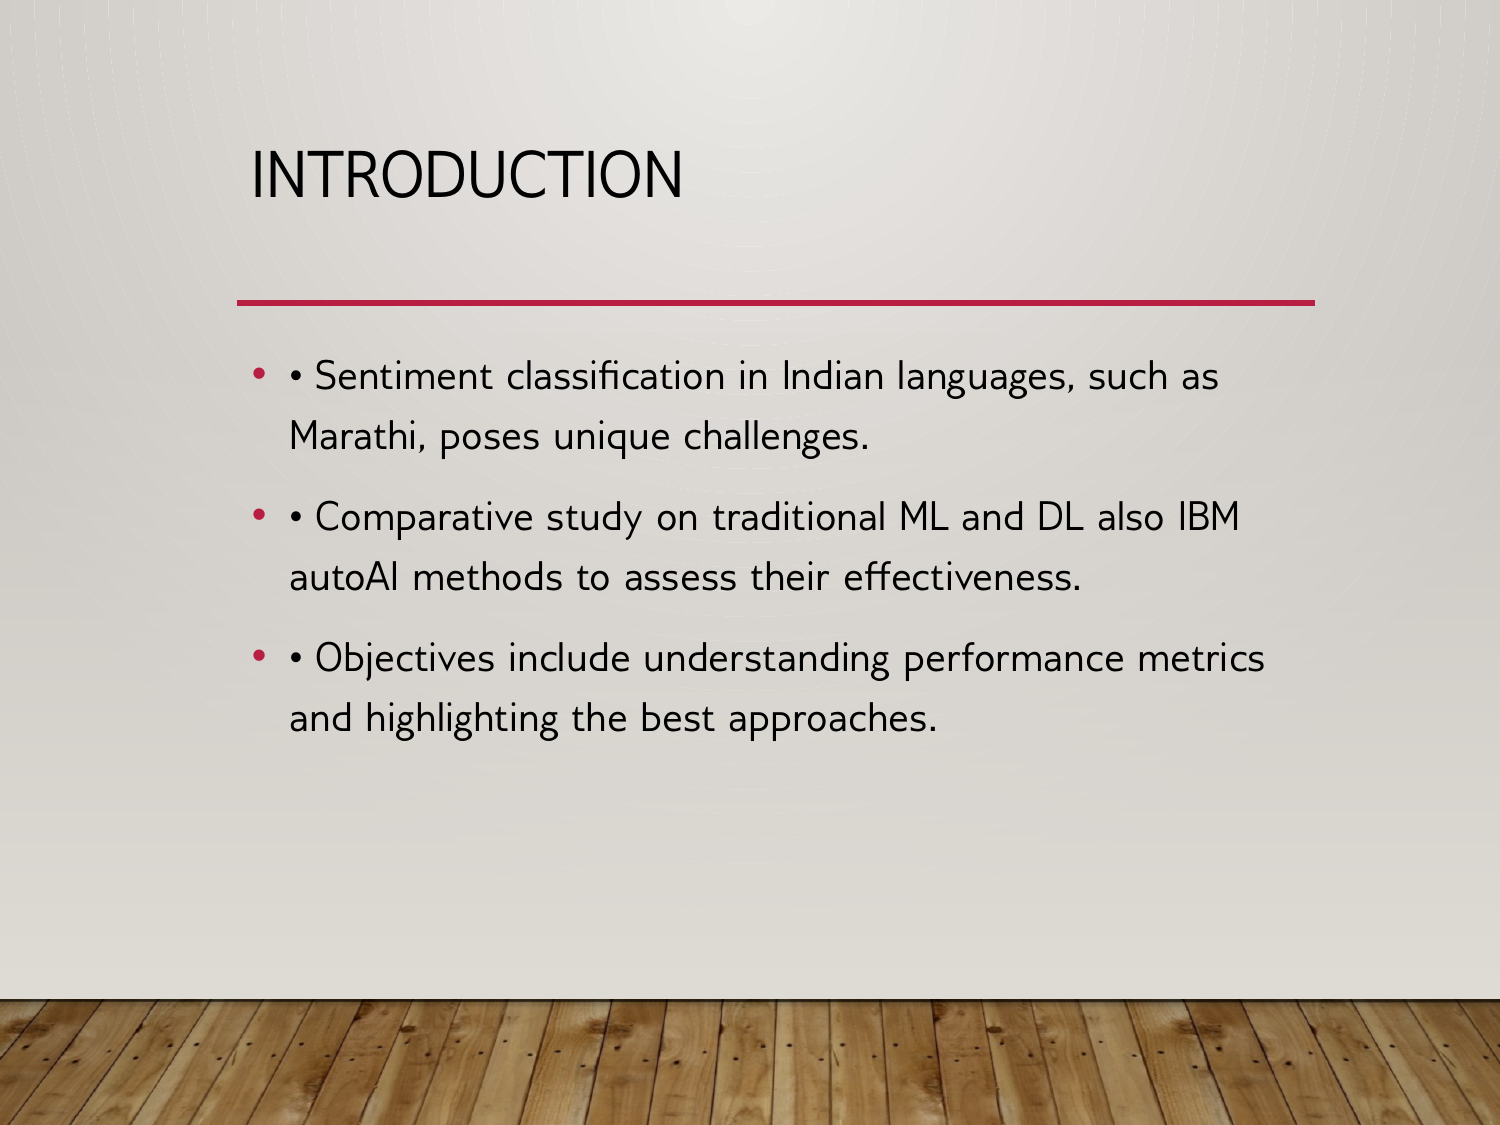

# Introduction
• Sentiment classification in Indian languages, such as Marathi, poses unique challenges.
• Comparative study on traditional ML and DL also IBM autoAI methods to assess their effectiveness.
• Objectives include understanding performance metrics and highlighting the best approaches.